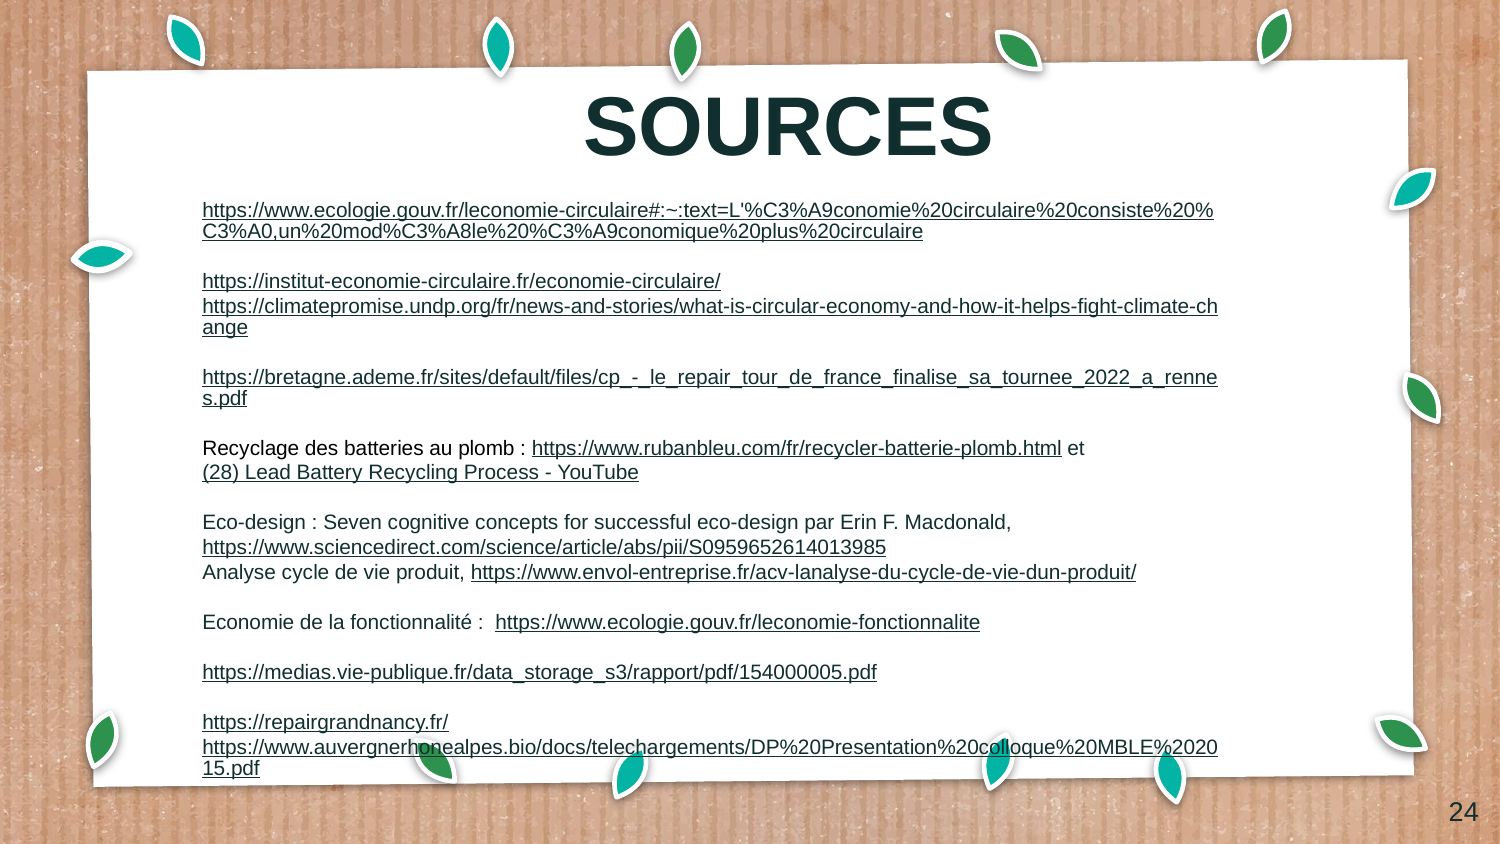

# SOURCES
https://www.ecologie.gouv.fr/leconomie-circulaire#:~:text=L'%C3%A9conomie%20circulaire%20consiste%20%C3%A0,un%20mod%C3%A8le%20%C3%A9conomique%20plus%20circulaire

https://institut-economie-circulaire.fr/economie-circulaire/
https://climatepromise.undp.org/fr/news-and-stories/what-is-circular-economy-and-how-it-helps-fight-climate-change

https://bretagne.ademe.fr/sites/default/files/cp_-_le_repair_tour_de_france_finalise_sa_tournee_2022_a_rennes.pdf

Recyclage des batteries au plomb : https://www.rubanbleu.com/fr/recycler-batterie-plomb.html et (28) Lead Battery Recycling Process - YouTube

Eco-design : Seven cognitive concepts for successful eco-design par Erin F. Macdonald, https://www.sciencedirect.com/science/article/abs/pii/S0959652614013985
Analyse cycle de vie produit, https://www.envol-entreprise.fr/acv-lanalyse-du-cycle-de-vie-dun-produit/

Economie de la fonctionnalité :  https://www.ecologie.gouv.fr/leconomie-fonctionnalite

https://medias.vie-publique.fr/data_storage_s3/rapport/pdf/154000005.pdf

https://repairgrandnancy.fr/
https://www.auvergnerhonealpes.bio/docs/telechargements/DP%20Presentation%20colloque%20MBLE%202015.pdf

24